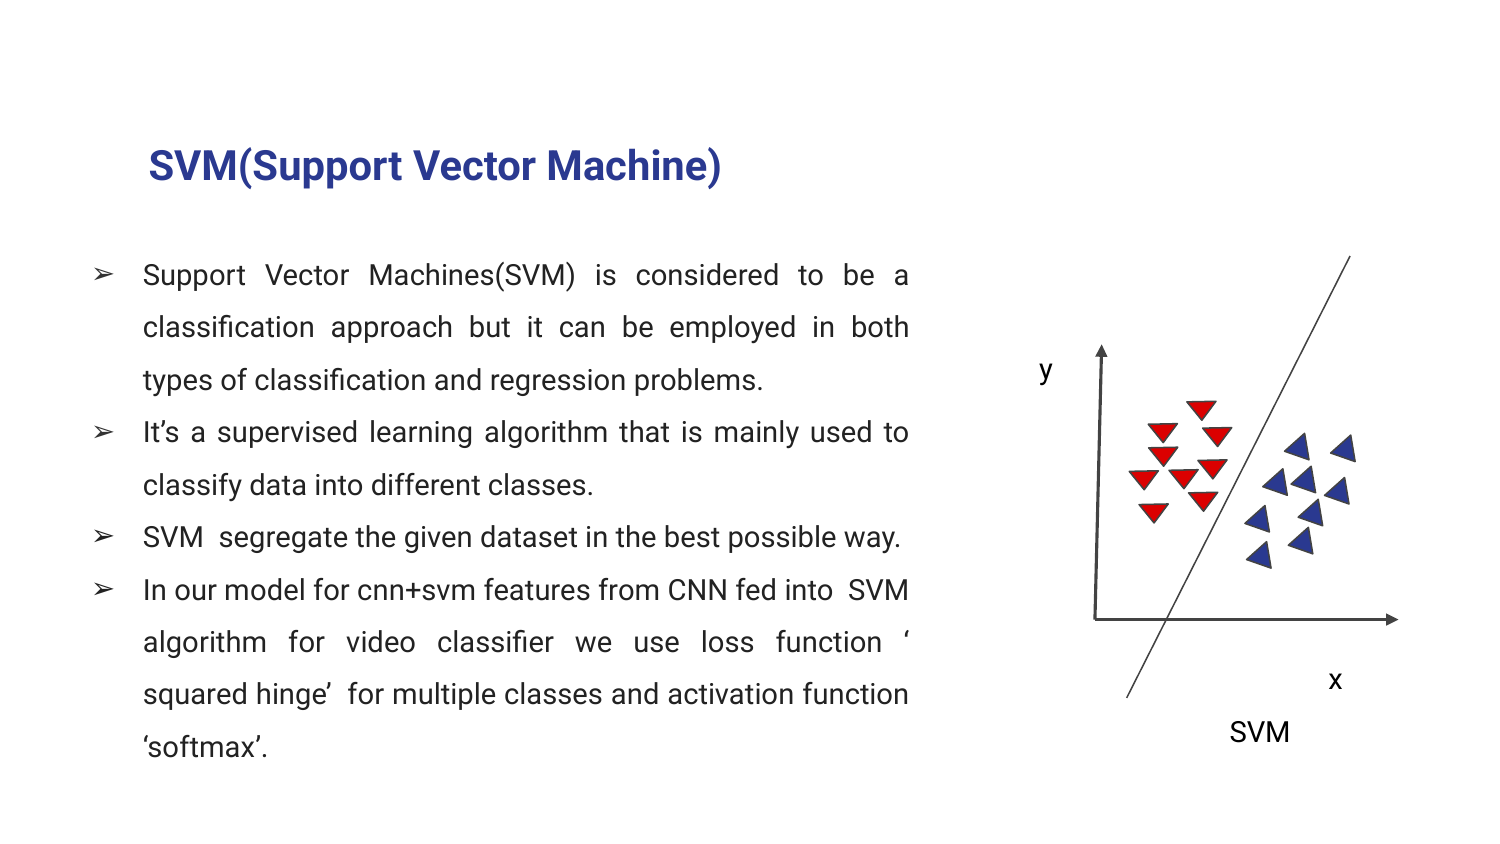

# SVM(Support Vector Machine)
Support Vector Machines(SVM) is considered to be a classification approach but it can be employed in both types of classification and regression problems.
It’s a supervised learning algorithm that is mainly used to classify data into different classes.
SVM  segregate the given dataset in the best possible way.
In our model for cnn+svm features from CNN fed into  SVM algorithm for video classifier we use loss function ‘ squared hinge’  for multiple classes and activation function ‘softmax’.

y
x
SVM